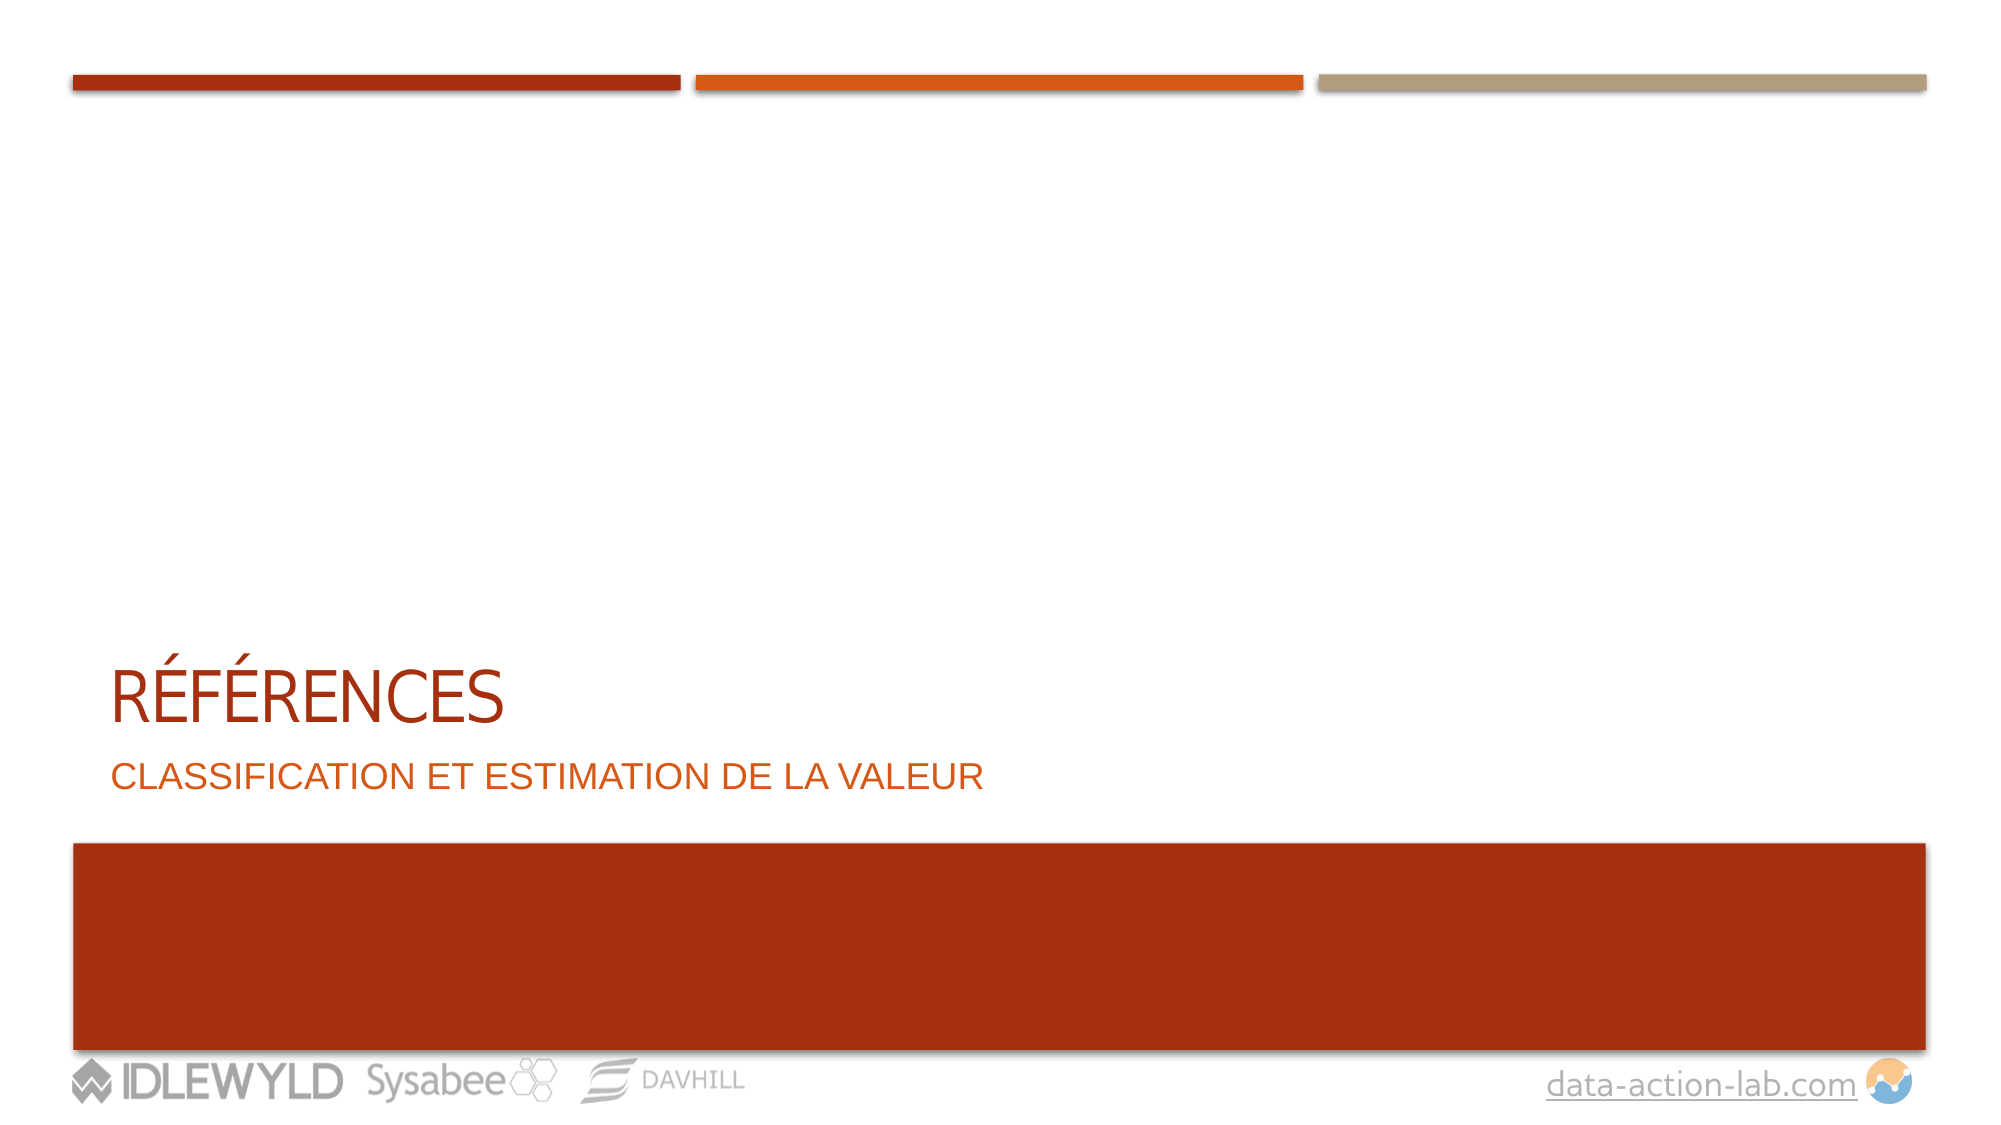

# RÉfÉrences
CLASSIFICATION ET ESTIMATION DE LA VALEUR